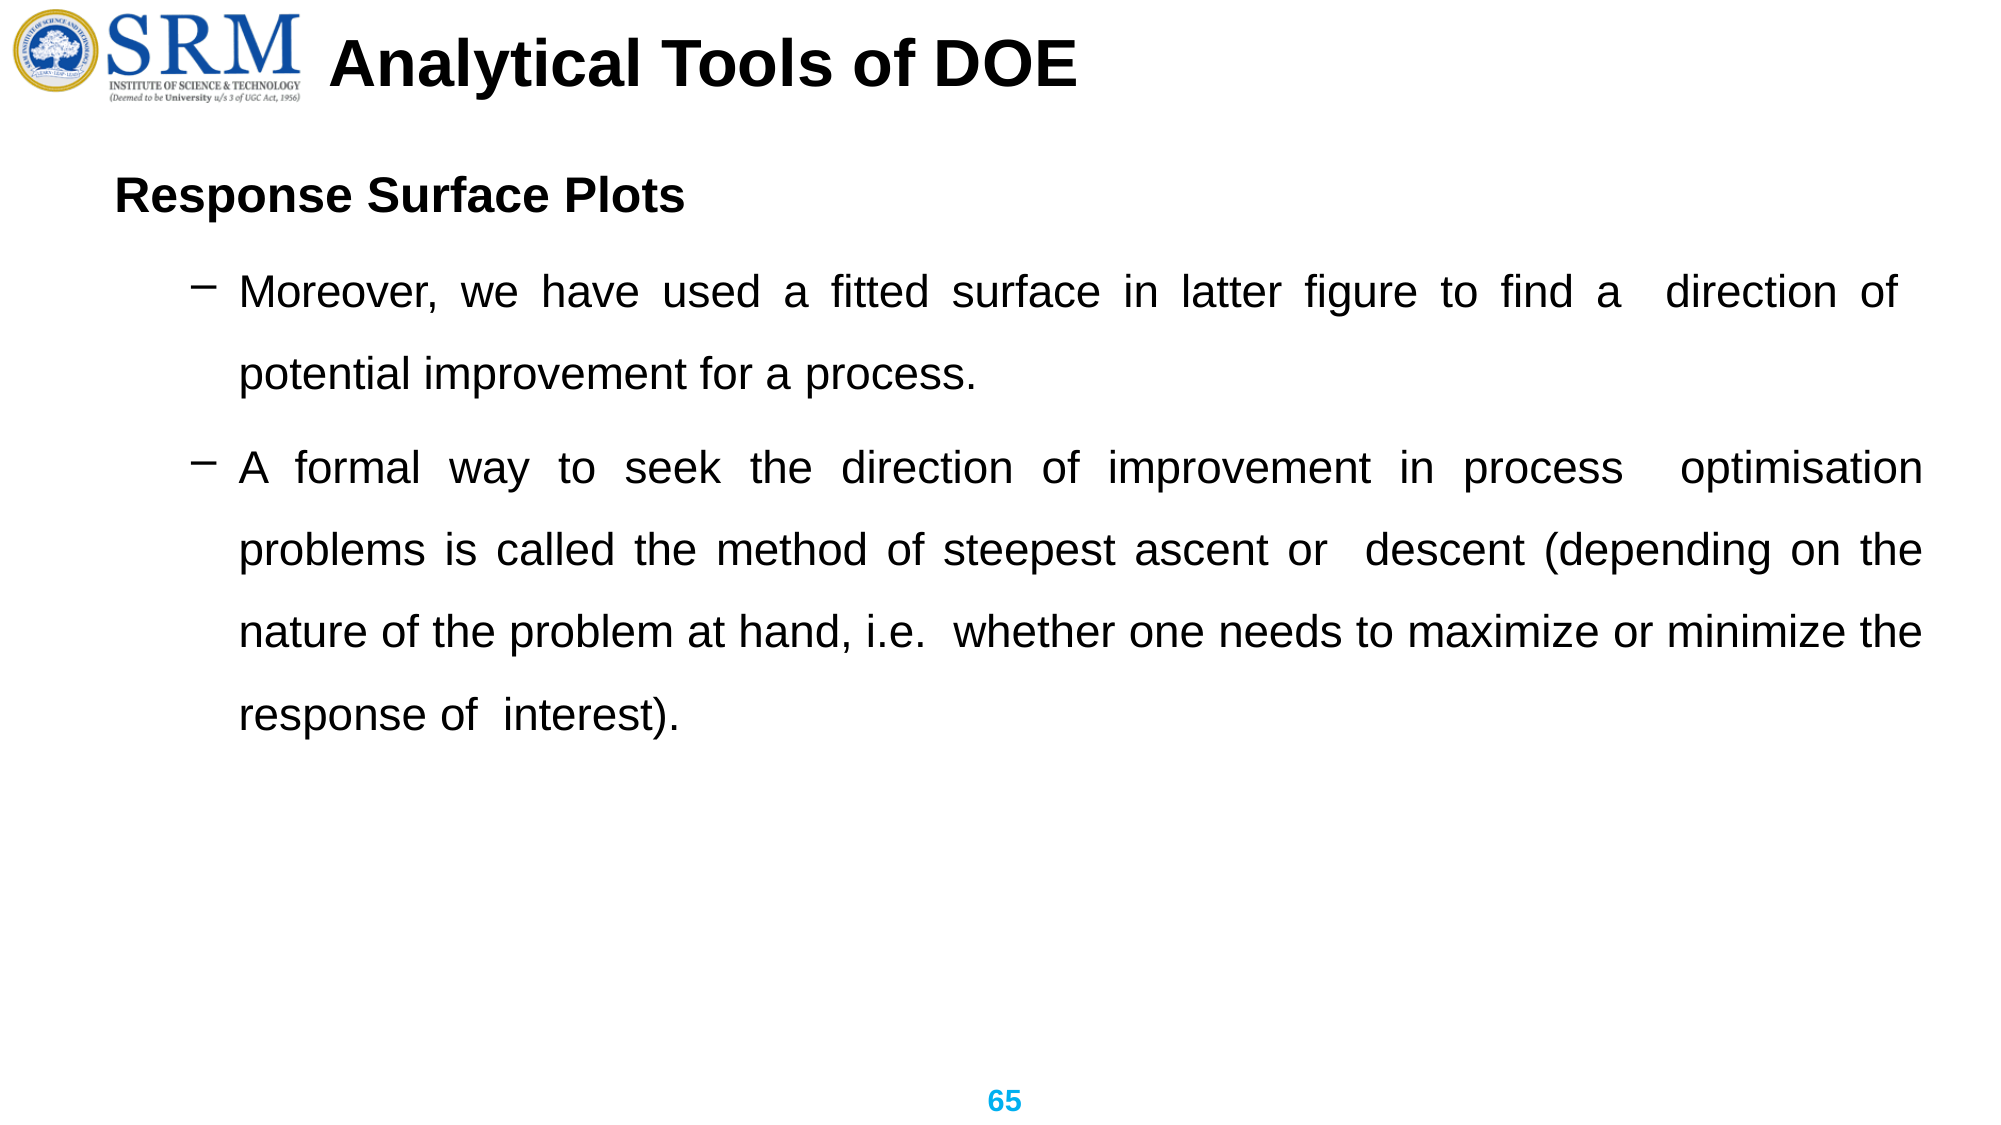

# Analytical Tools of DOE
Response Surface Plots
Moreover, we have used a fitted surface in latter figure to find a  direction of potential improvement for a process.
A formal way to seek the direction of improvement in process  optimisation problems is called the method of steepest ascent or  descent (depending on the nature of the problem at hand, i.e.  whether one needs to maximize or minimize the response of  interest).

65